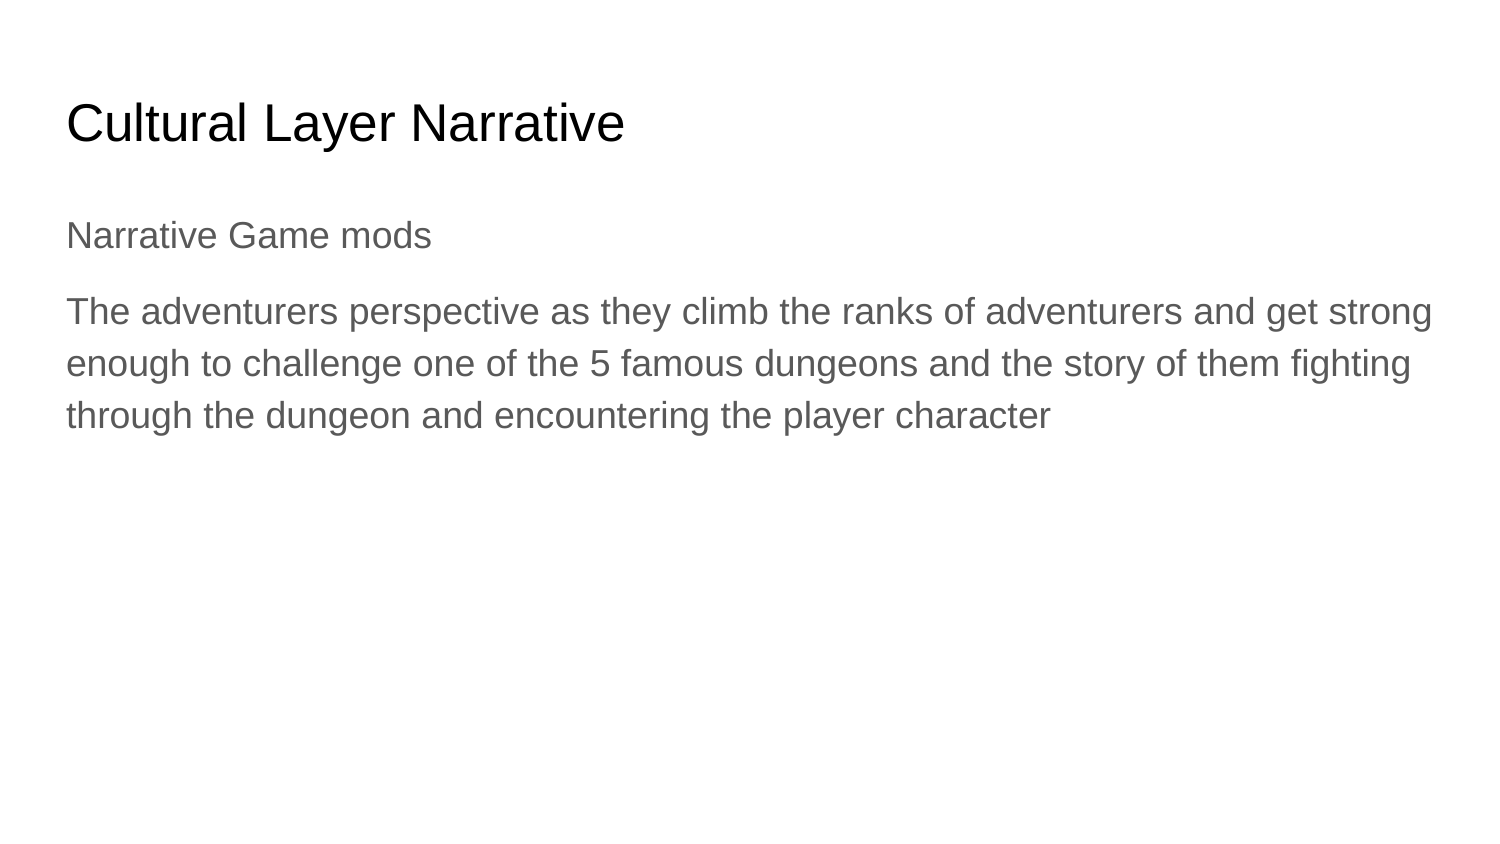

# Cultural Layer Narrative
Narrative Game mods
The adventurers perspective as they climb the ranks of adventurers and get strong enough to challenge one of the 5 famous dungeons and the story of them fighting through the dungeon and encountering the player character